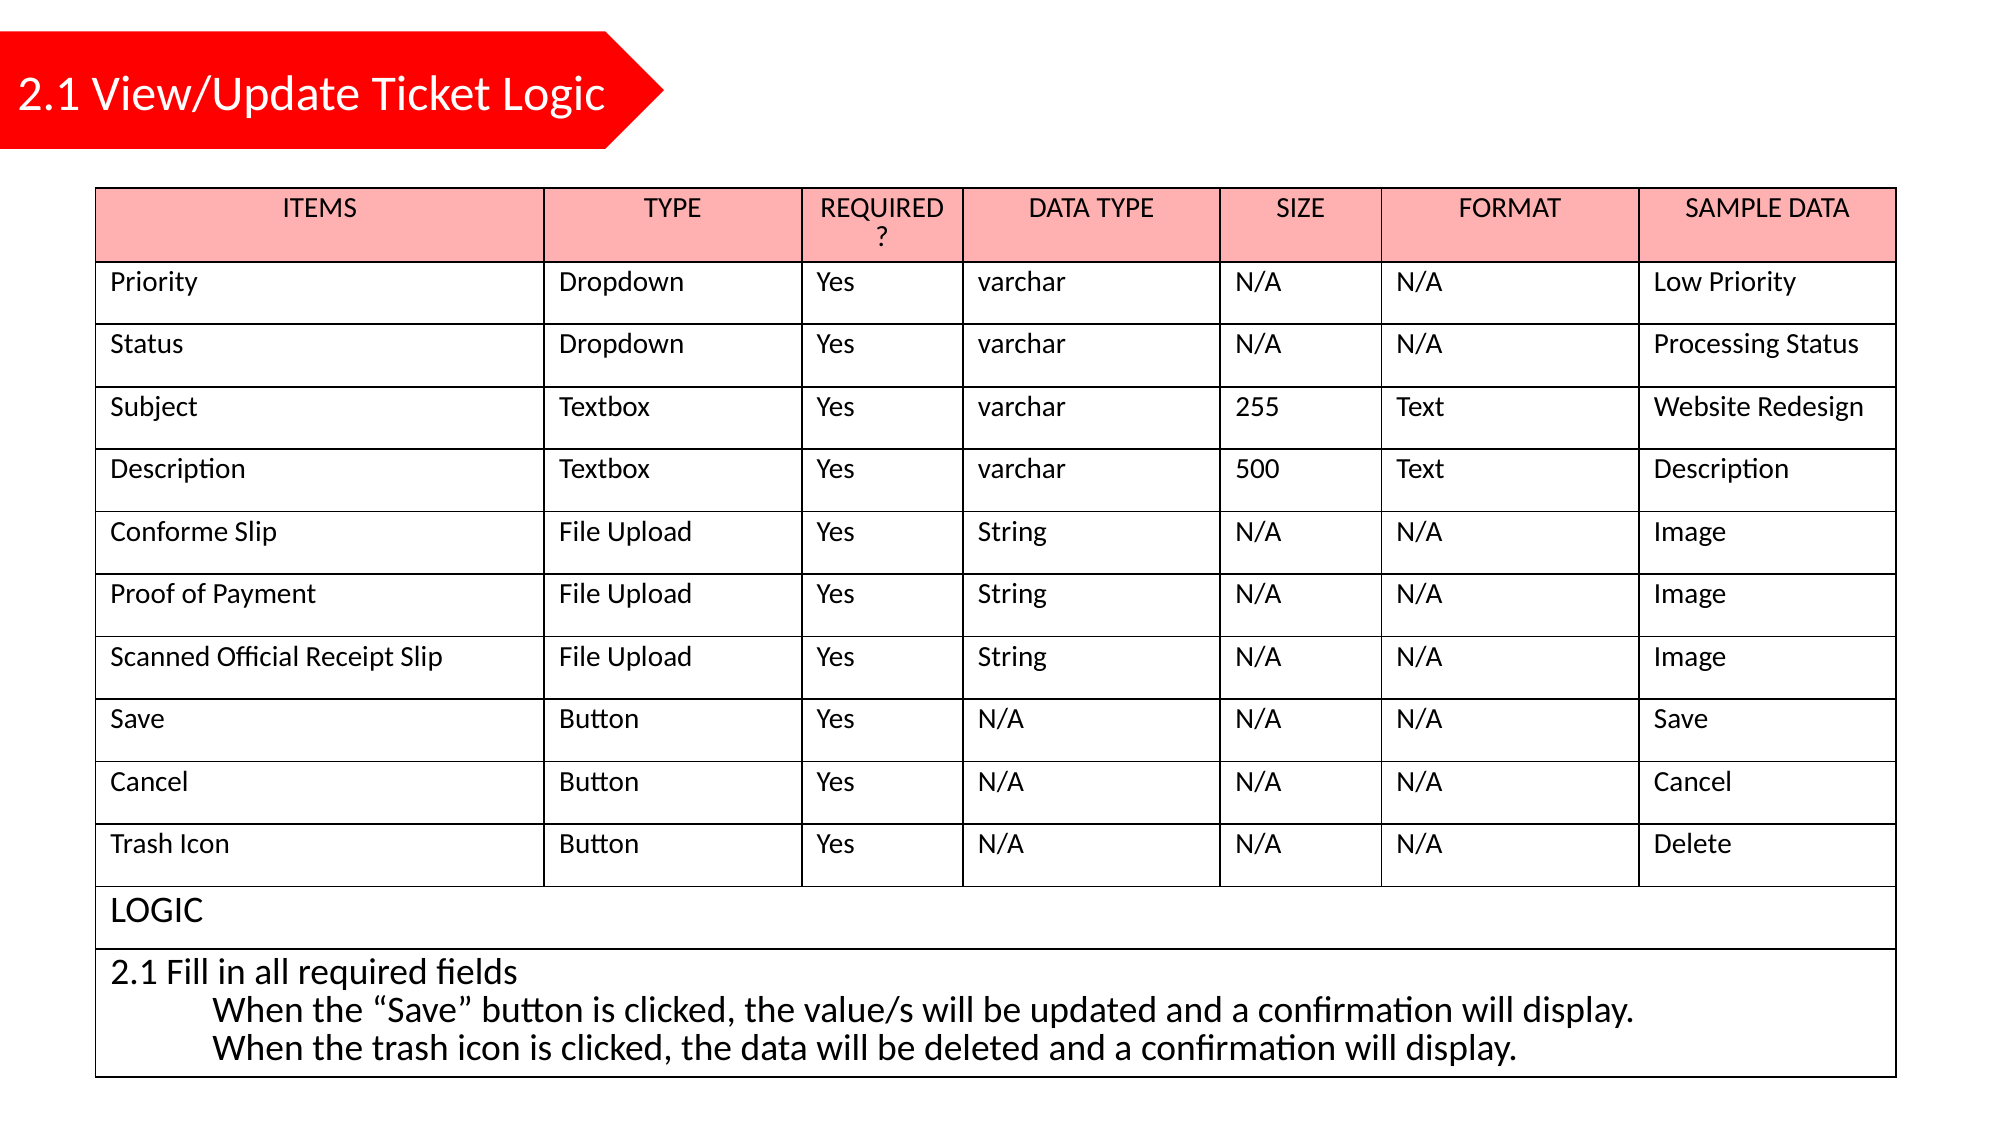

2.1 View/Update Ticket Logic
| ITEMS | TYPE | REQUIRED? | DATA TYPE | SIZE | FORMAT | SAMPLE DATA |
| --- | --- | --- | --- | --- | --- | --- |
| Priority | Dropdown | Yes | varchar | N/A | N/A | Low Priority |
| Status | Dropdown | Yes | varchar | N/A | N/A | Processing Status |
| Subject | Textbox | Yes | varchar | 255 | Text | Website Redesign |
| Description | Textbox | Yes | varchar | 500 | Text | Description |
| Conforme Slip | File Upload | Yes | String | N/A | N/A | Image |
| Proof of Payment | File Upload | Yes | String | N/A | N/A | Image |
| Scanned Official Receipt Slip | File Upload | Yes | String | N/A | N/A | Image |
| Save | Button | Yes | N/A | N/A | N/A | Save |
| Cancel | Button | Yes | N/A | N/A | N/A | Cancel |
| Trash Icon | Button | Yes | N/A | N/A | N/A | Delete |
| LOGIC |  |  |  |  |  |  |
| 2.1 Fill in all required fields When the “Save” button is clicked, the value/s will be updated and a confirmation will display. When the trash icon is clicked, the data will be deleted and a confirmation will display. |  |  |  |  |  |  |